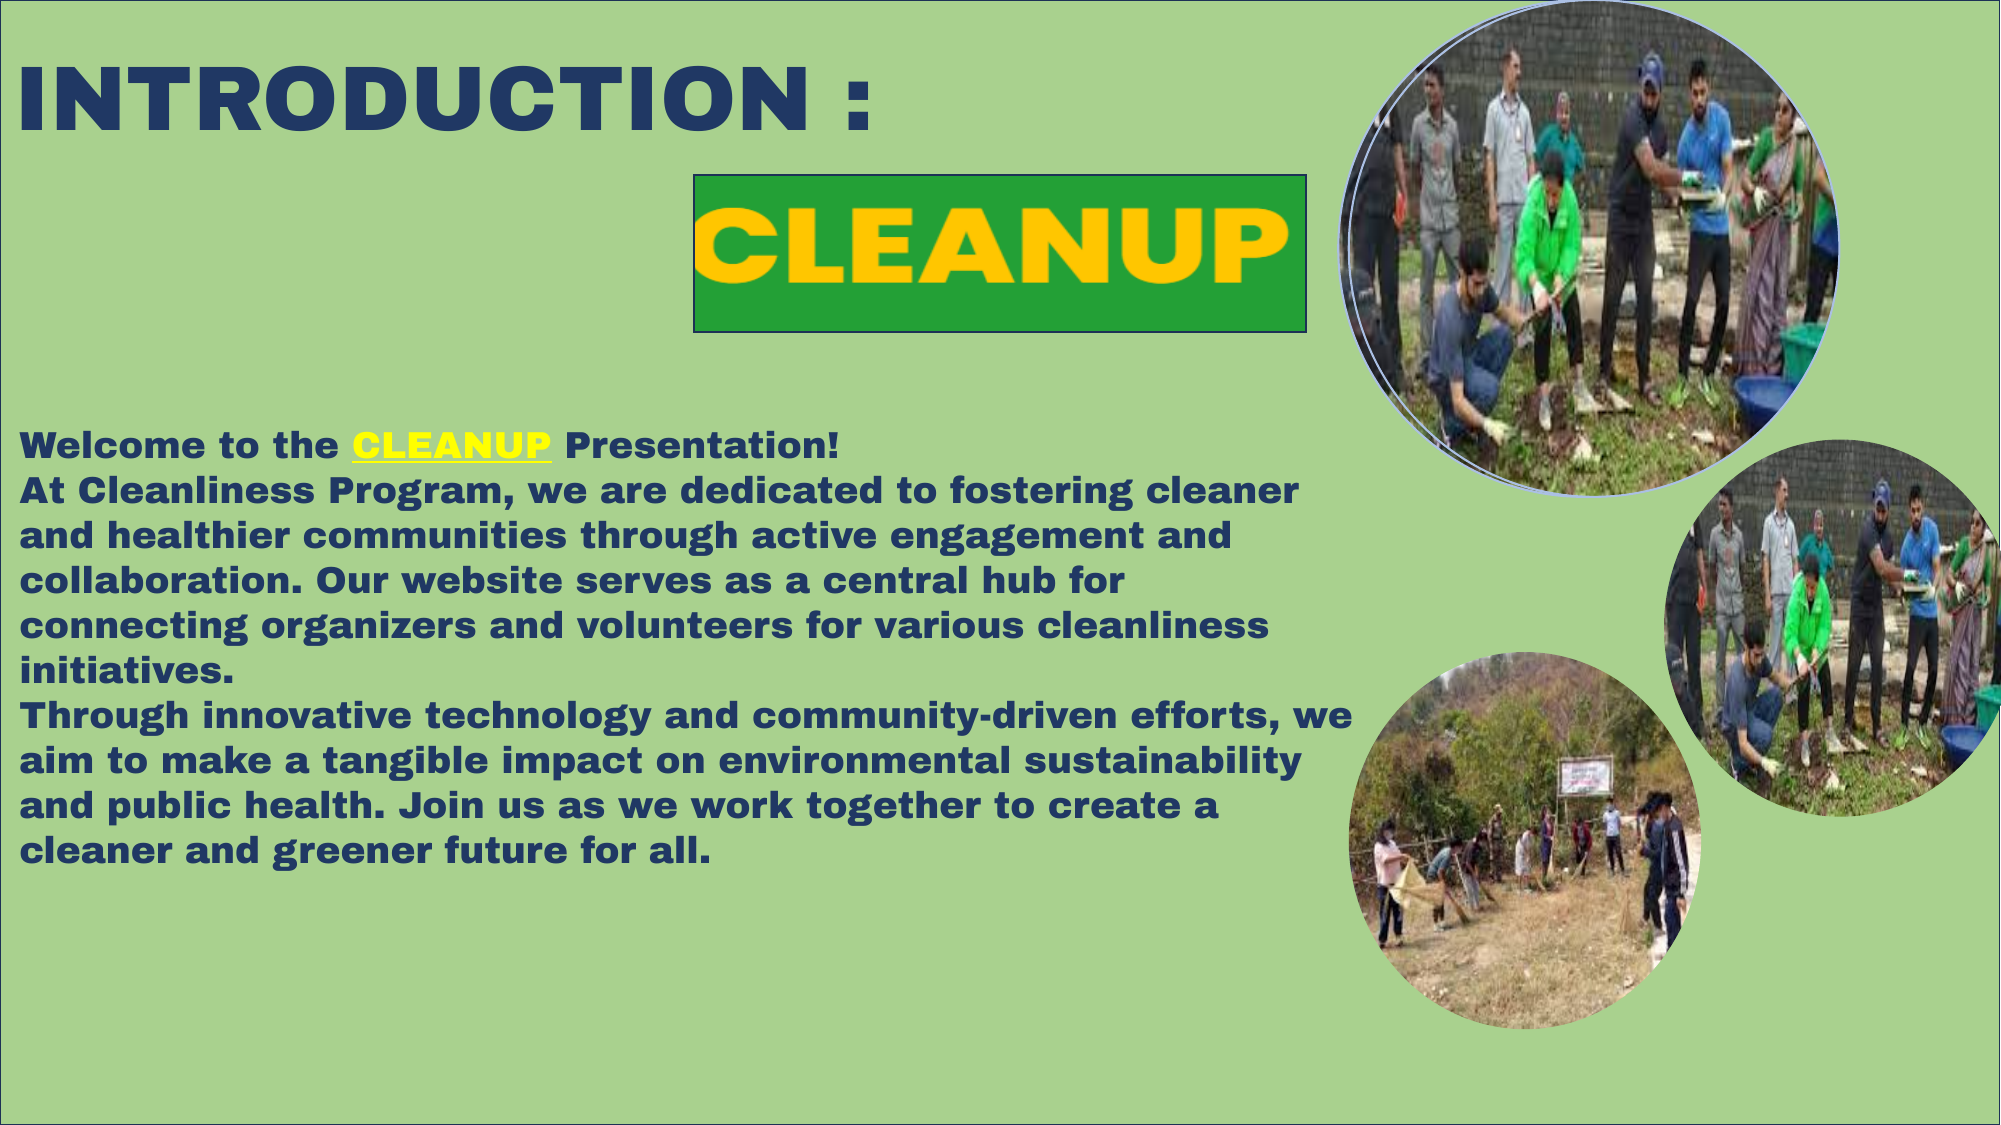

INTRODUCTION :

Welcome to the CLEANUP Presentation!
At Cleanliness Program, we are dedicated to fostering cleaner and healthier communities through active engagement and collaboration. Our website serves as a central hub for connecting organizers and volunteers for various cleanliness initiatives.
Through innovative technology and community-driven efforts, we aim to make a tangible impact on environmental sustainability and public health. Join us as we work together to create a cleaner and greener future for all.